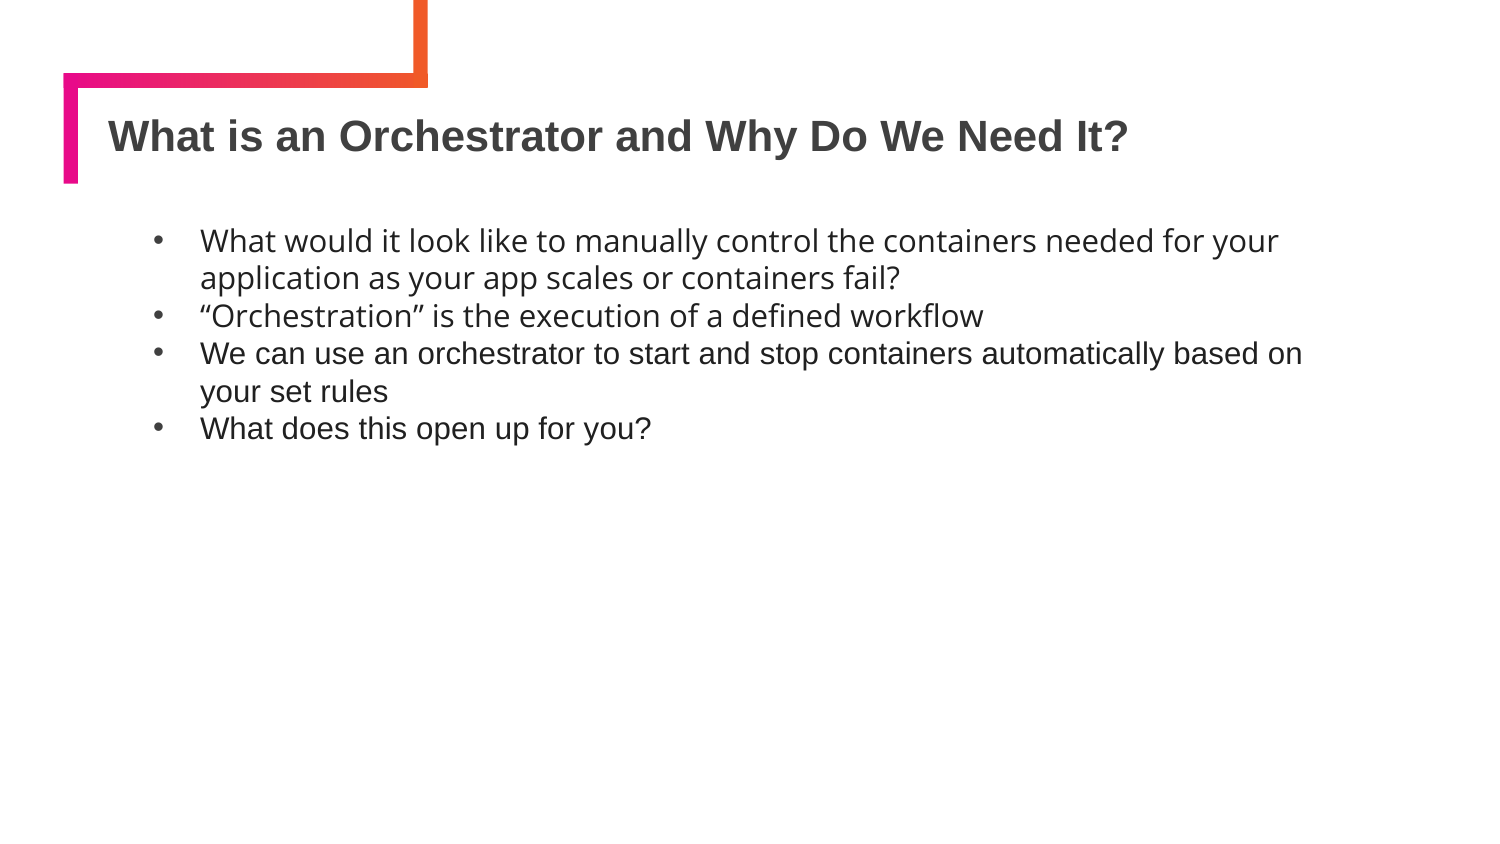

# What is an Orchestrator and Why Do We Need It?
What would it look like to manually control the containers needed for your application as your app scales or containers fail?
“Orchestration” is the execution of a defined workflow
We can use an orchestrator to start and stop containers automatically based on your set rules
What does this open up for you?
60